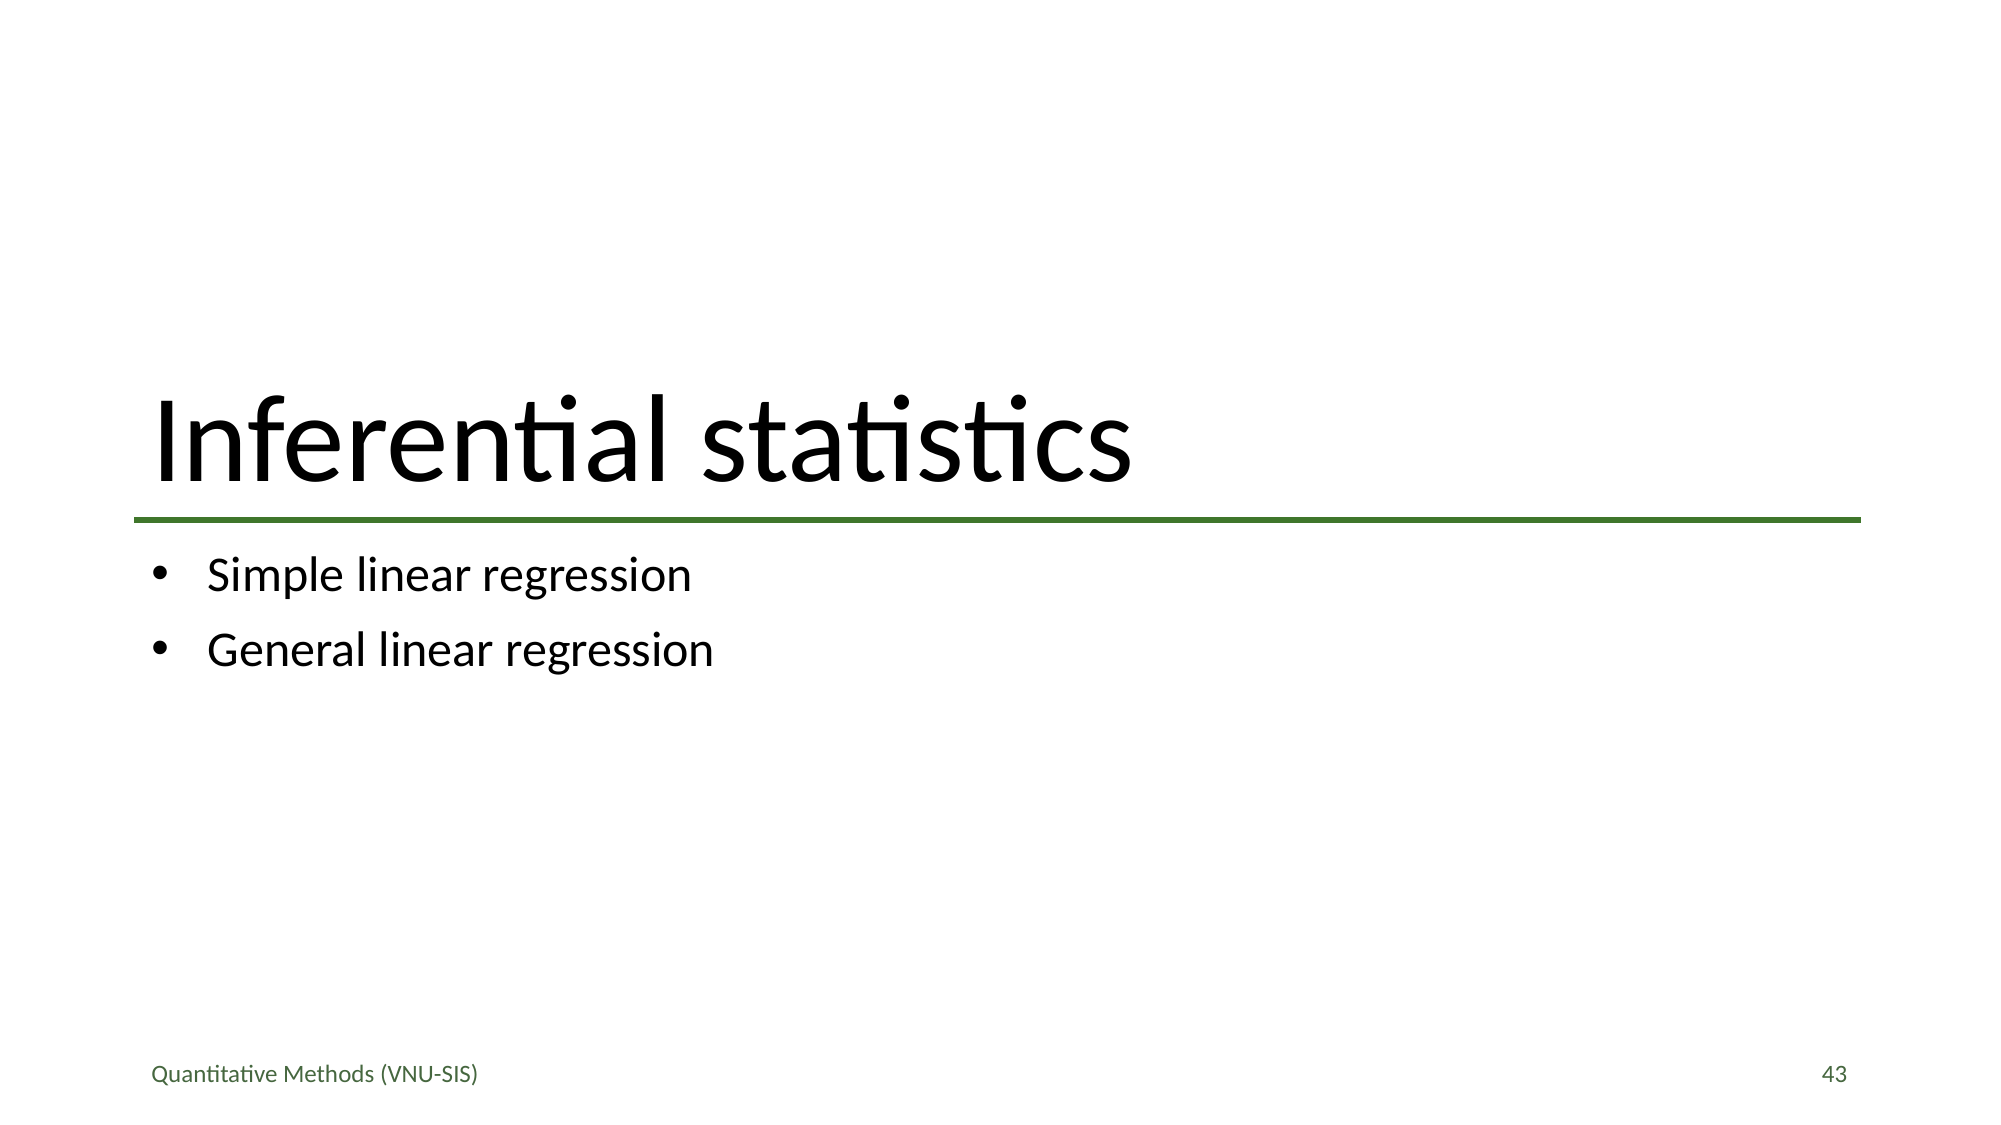

# Inferential statistics
Simple linear regression
General linear regression

Quantitative Methods (VNU-SIS)
43